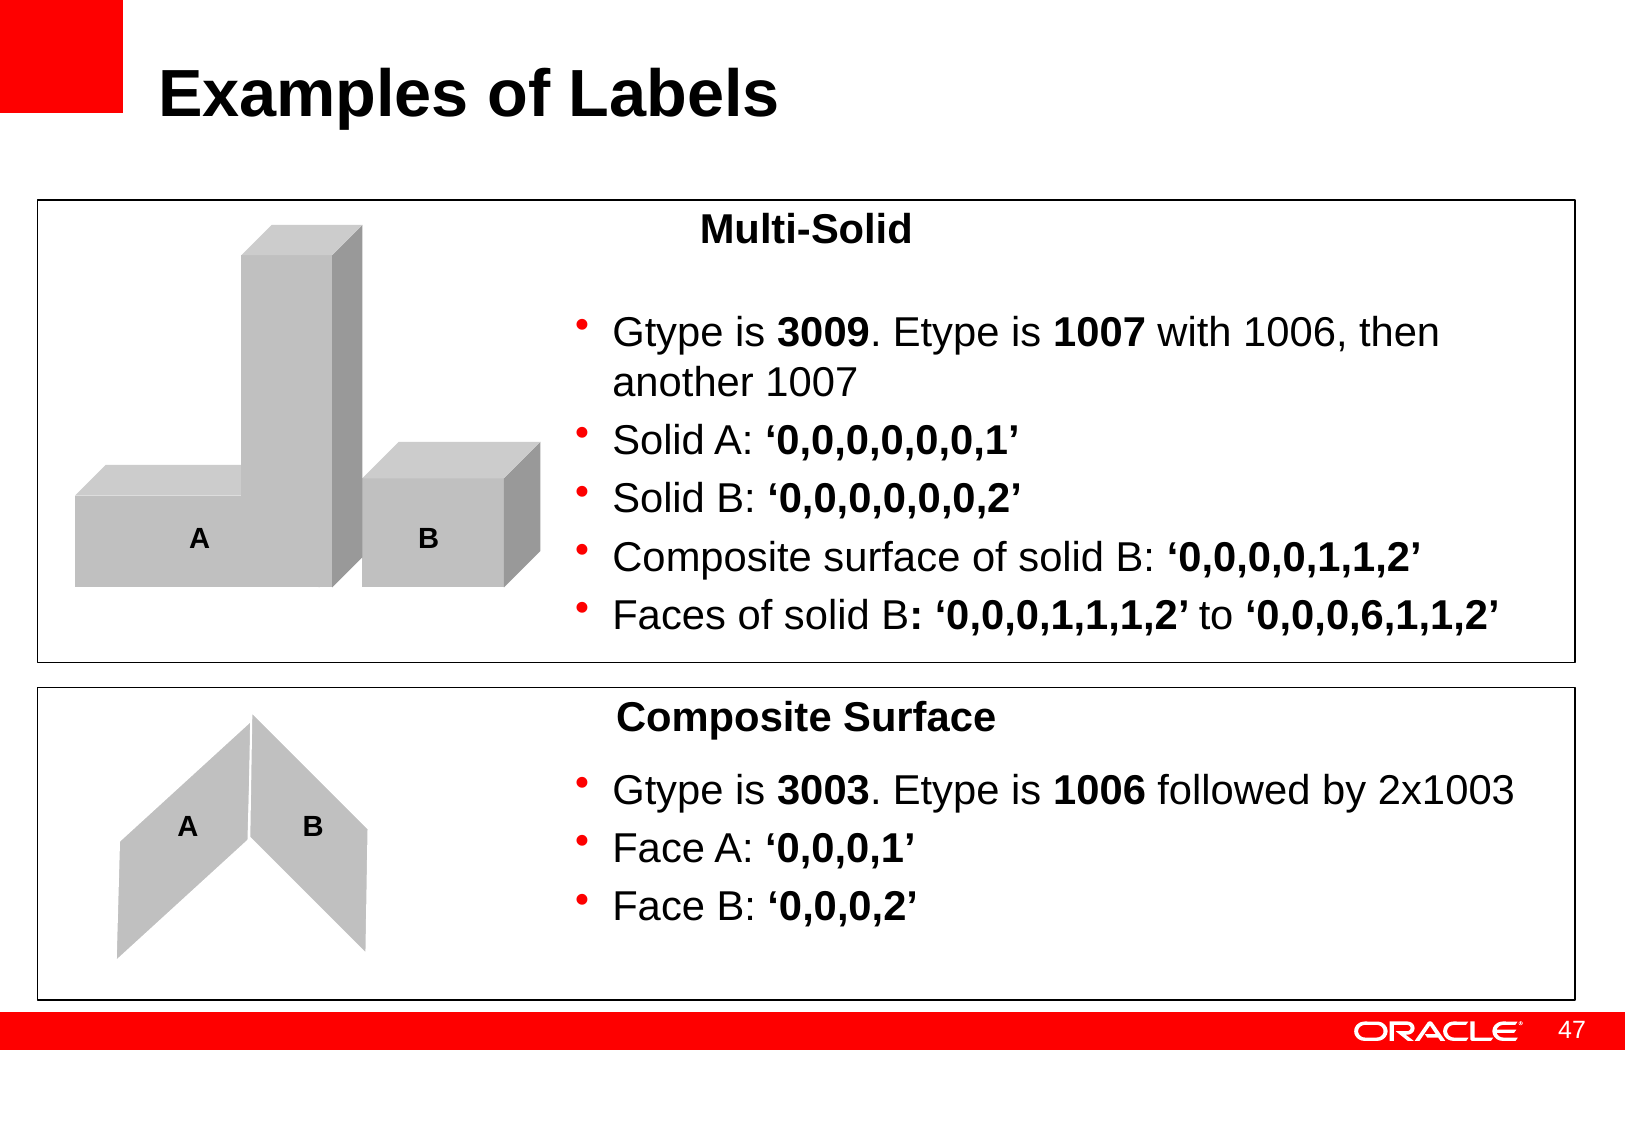

# Examples of Labels
Multi-Solid

Gtype is 3009. Etype is 1007 with 1006, then another 1007
Solid A: ‘0,0,0,0,0,0,1’
Solid B: ‘0,0,0,0,0,0,2’
Composite surface of solid B: ‘0,0,0,0,1,1,2’
Faces of solid B: ‘0,0,0,1,1,1,2’ to ‘0,0,0,6,1,1,2’

A
B
Composite Surface
Gtype is 3003. Etype is 1006 followed by 2x1003
Face A: ‘0,0,0,1’
Face B: ‘0,0,0,2’

A
B